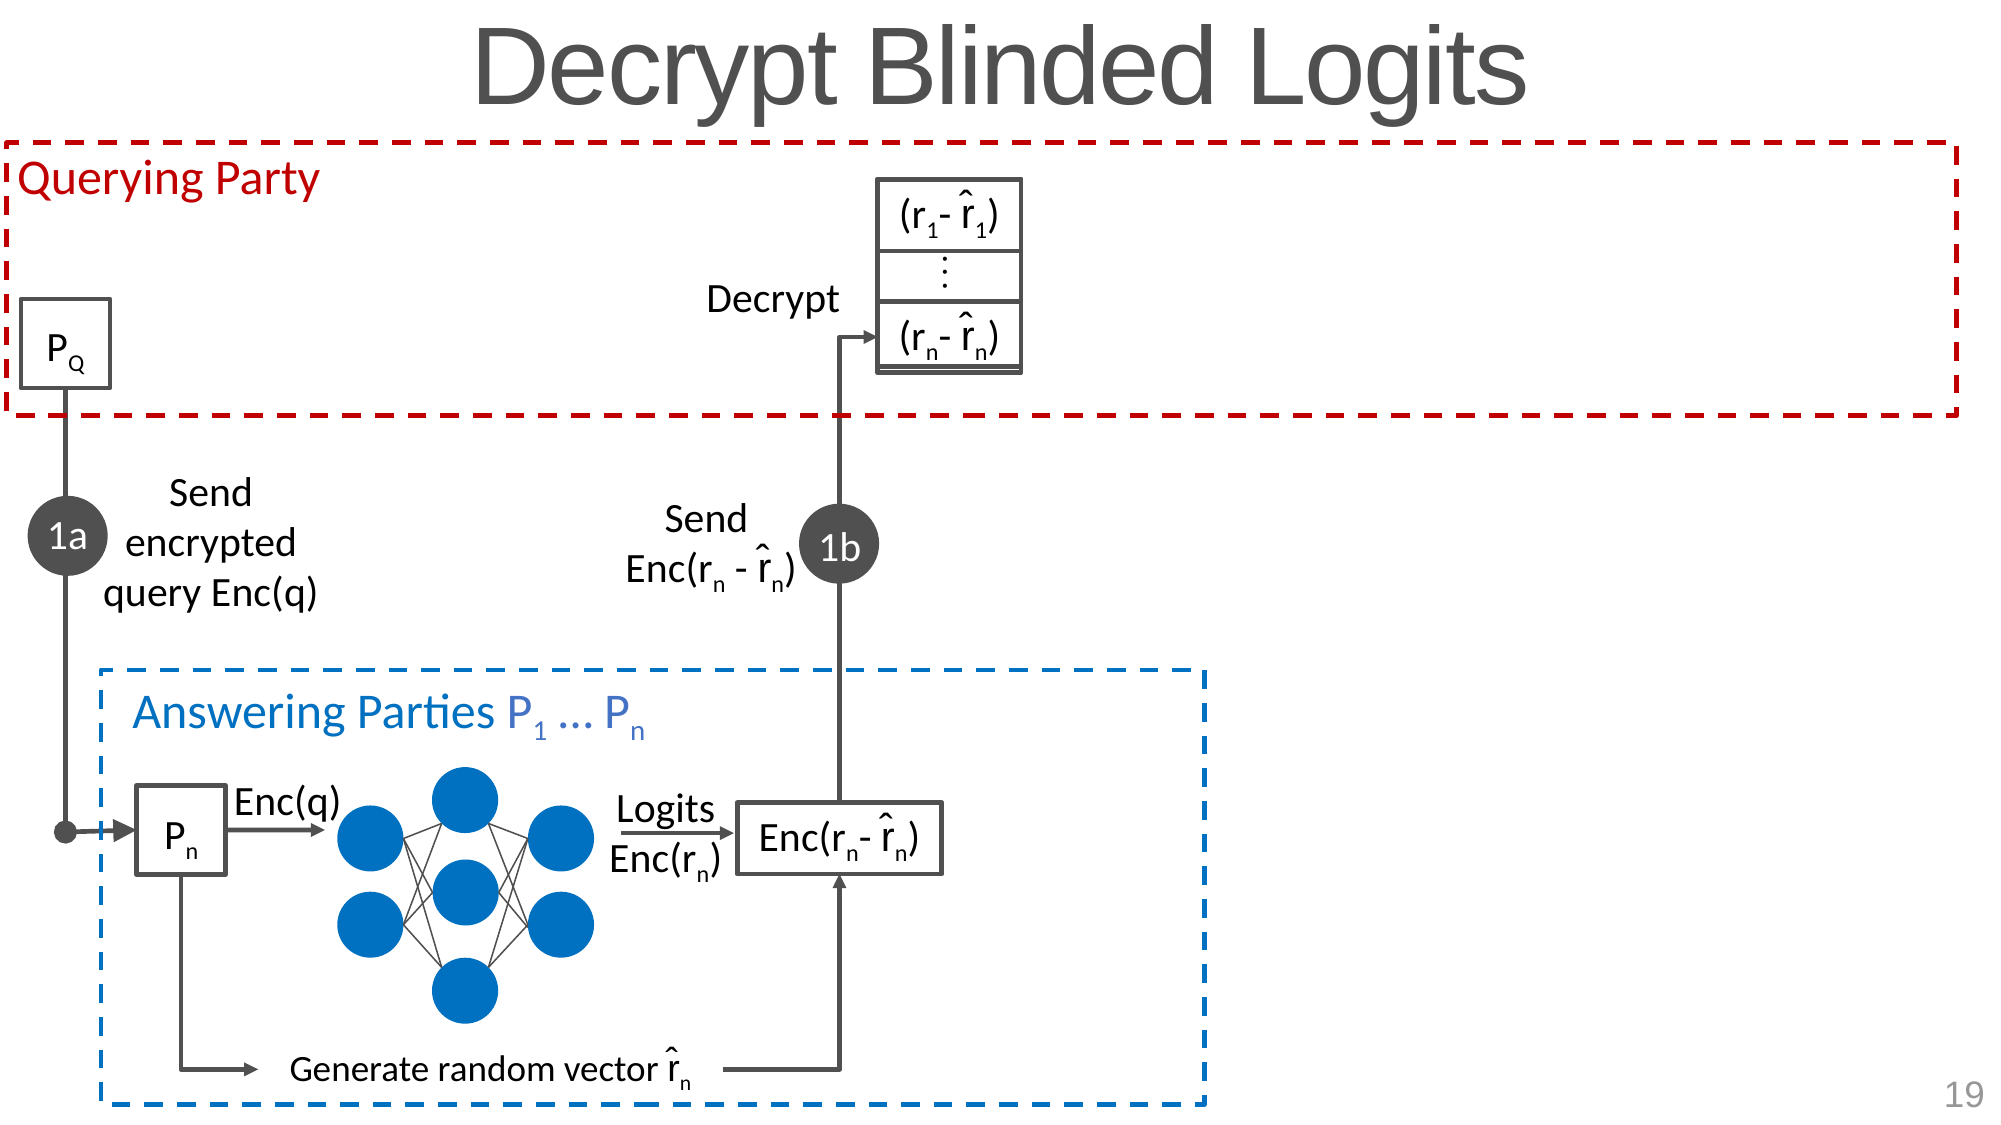

Decrypt Blinded Logits
Querying Party

(r1- r̂1)

. . .
Decrypt

(rn- r̂n)
PQ
Send encrypted query Enc(q)
Send
Enc(rn - r̂n)

1a

1b

Answering Parties P1 … Pn
Enc(q)

Logits
Enc(rn)

Pn
Enc(rn- r̂n)

Generate random vector r̂n
19